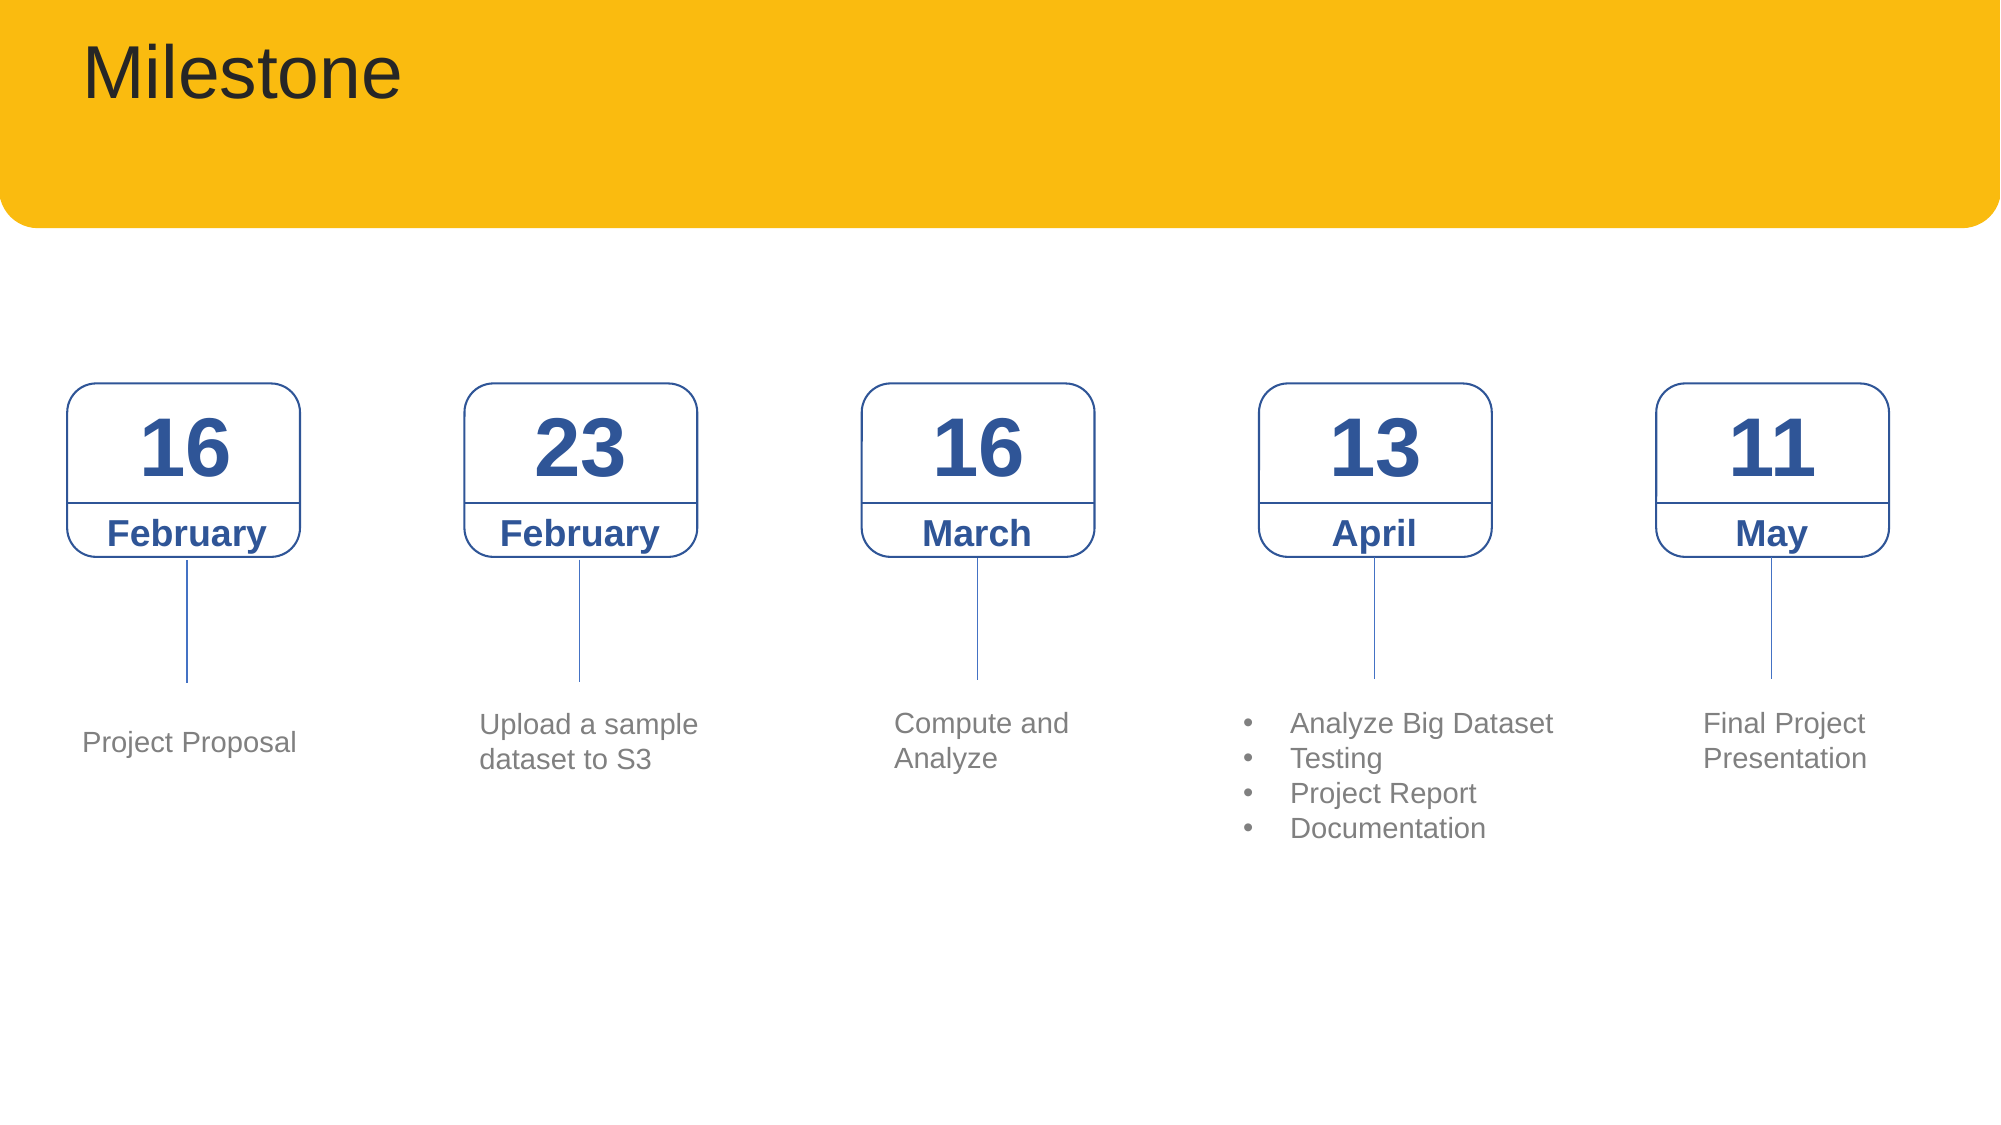

Milestone

16
February

23
February

16
March

13
April

11
May
Compute and Analyze
Analyze Big Dataset
Testing
Project Report
Documentation
Final Project Presentation
Upload a sample dataset to S3
Project Proposal